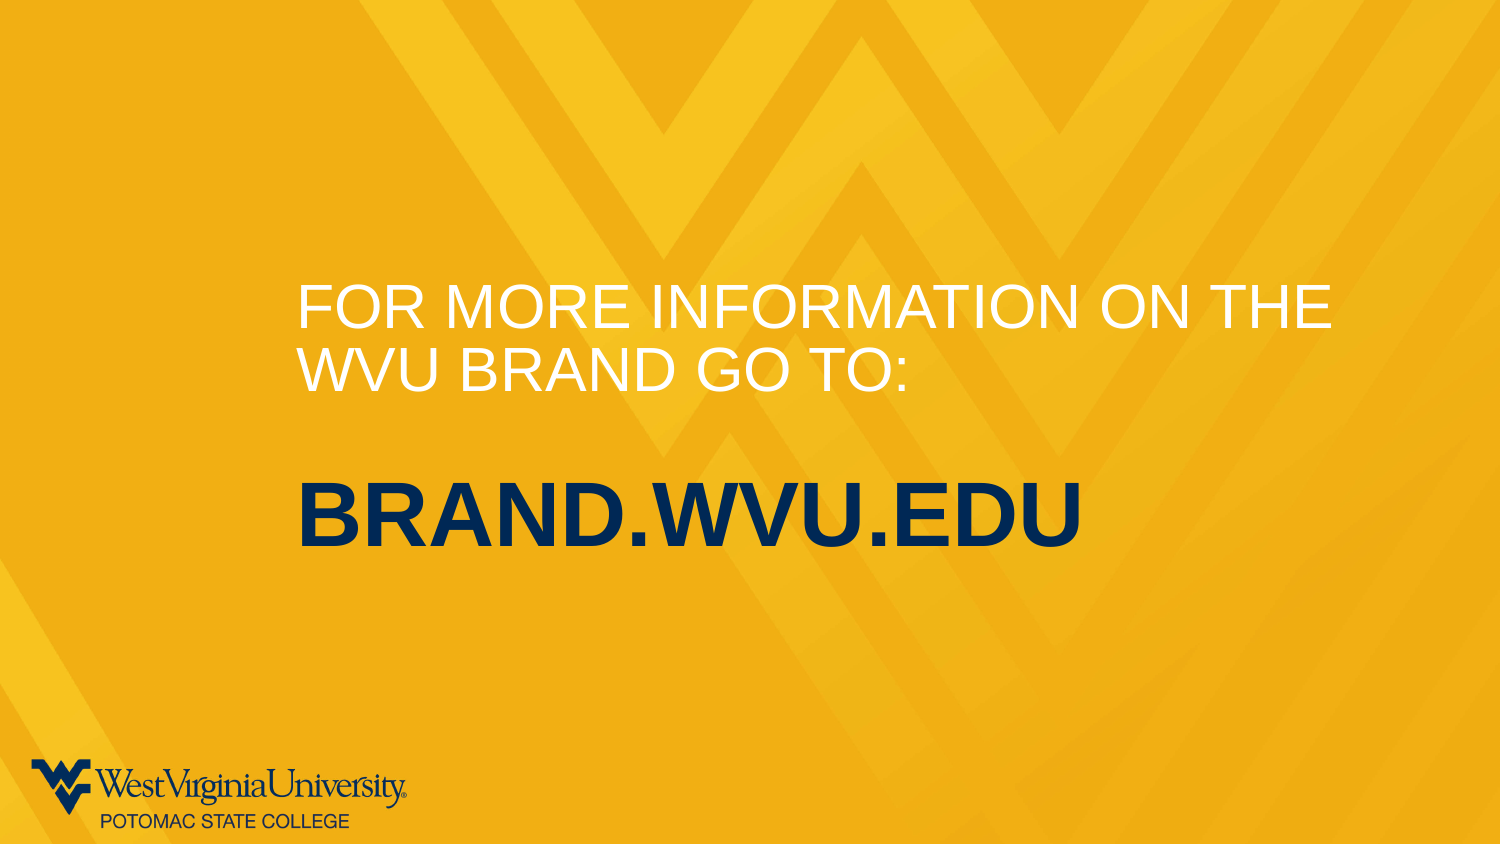

FOR MORE INFORMATION ON THE WVU BRAND GO TO:
BRAND.WVU.EDU